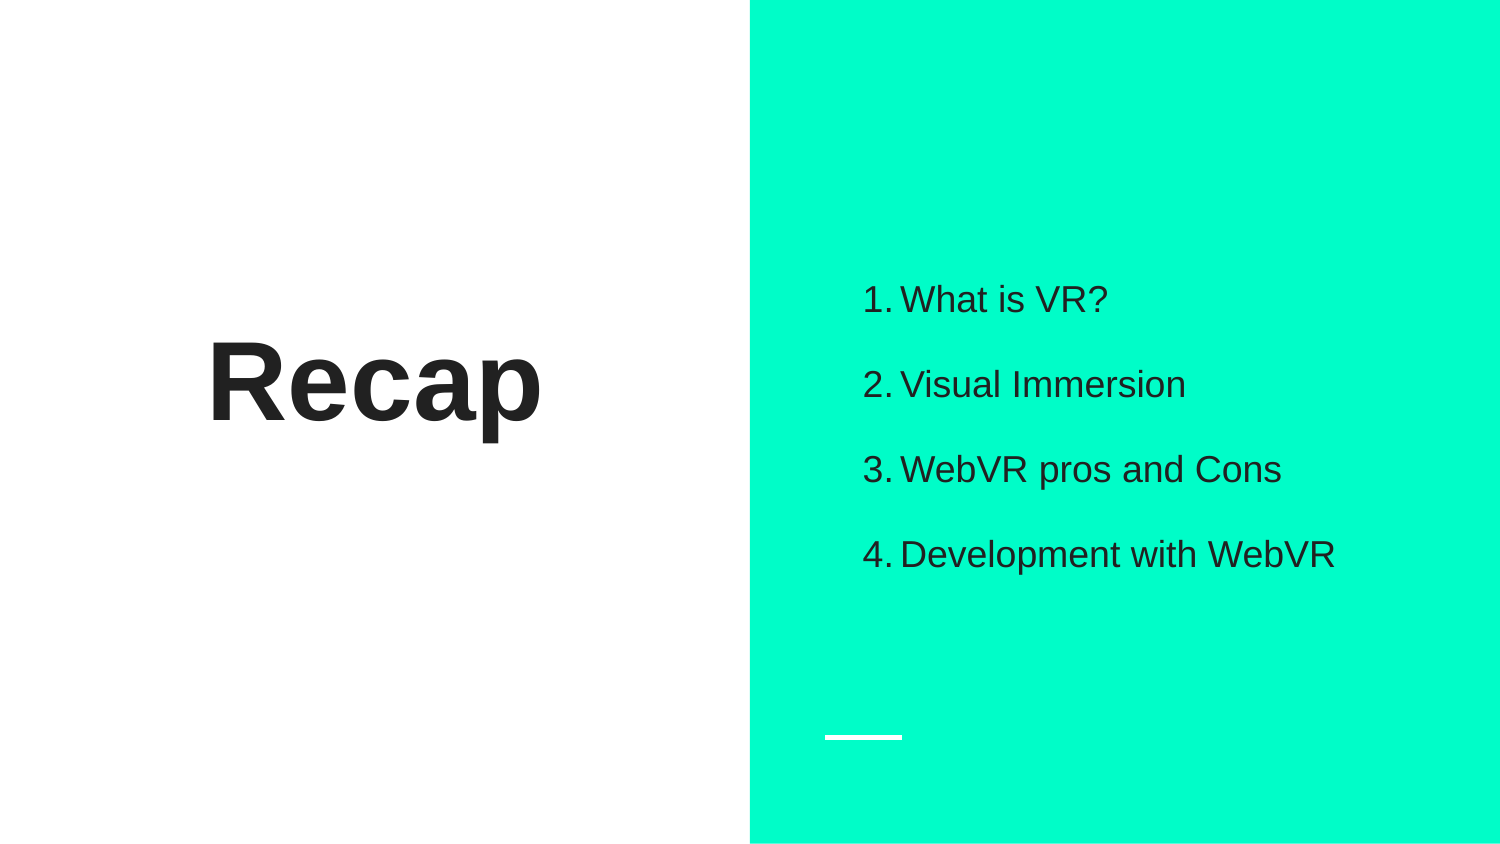

What is VR?
Visual Immersion
WebVR pros and Cons
Development with WebVR
# Recap